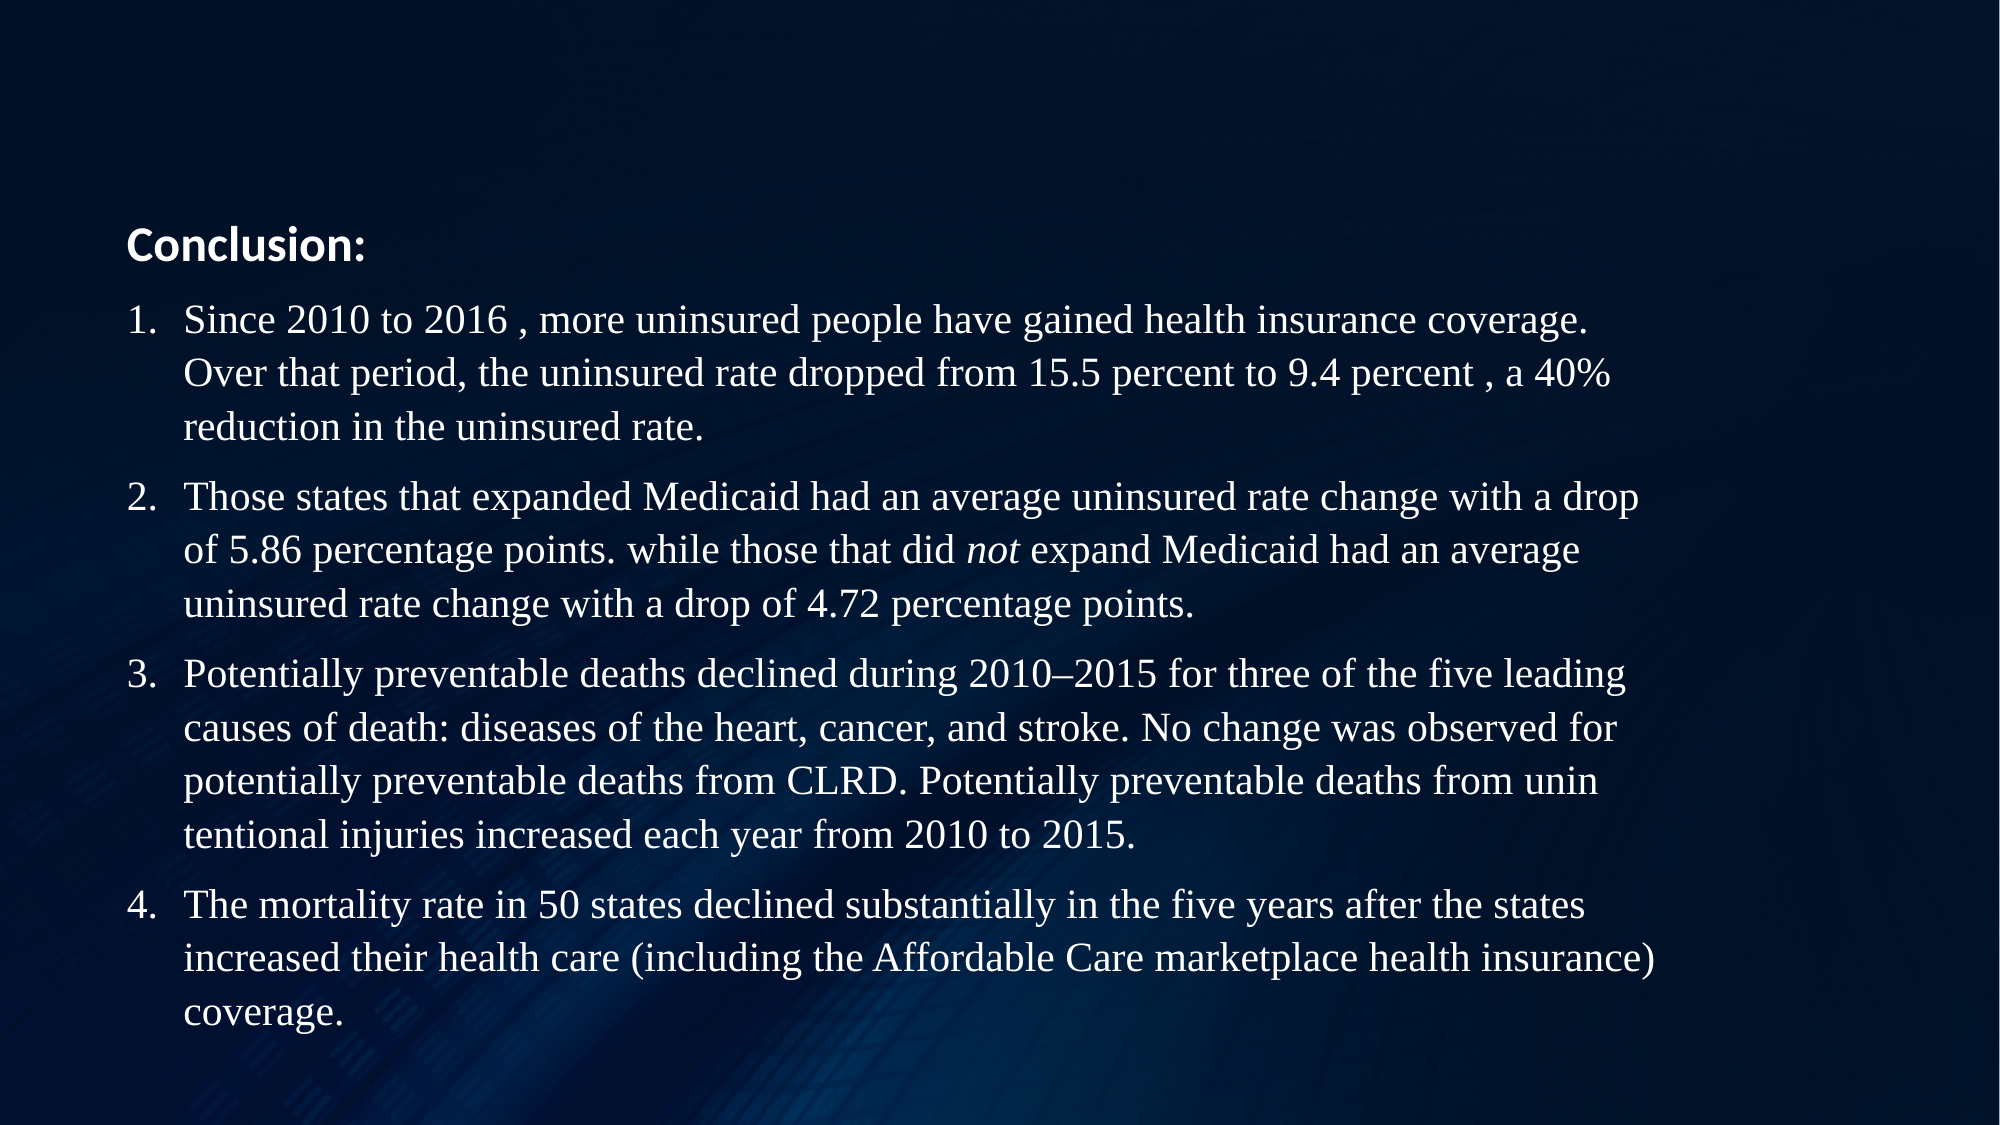

Conclusion:
Since 2010 to 2016 , more uninsured people have gained health insurance coverage. Over that period, the uninsured rate dropped from 15.5 percent to 9.4 percent , a 40% reduction in the uninsured rate.
Those states that expanded Medicaid had an average uninsured rate change with a drop of 5.86 percentage points. while those that did not expand Medicaid had an average uninsured rate change with a drop of 4.72 percentage points.
Potentially preventable deaths declined during 2010–2015 for three of the five leading causes of death: diseases of the heart, cancer, and stroke. No change was observed for potentially preventable deaths from CLRD. Potentially preventable deaths from unin­tentional injuries increased each year from 2010 to 2015.
The mortality rate in 50 states declined substantially in the five years after the states increased their health care (including the Affordable Care marketplace health insurance) coverage.